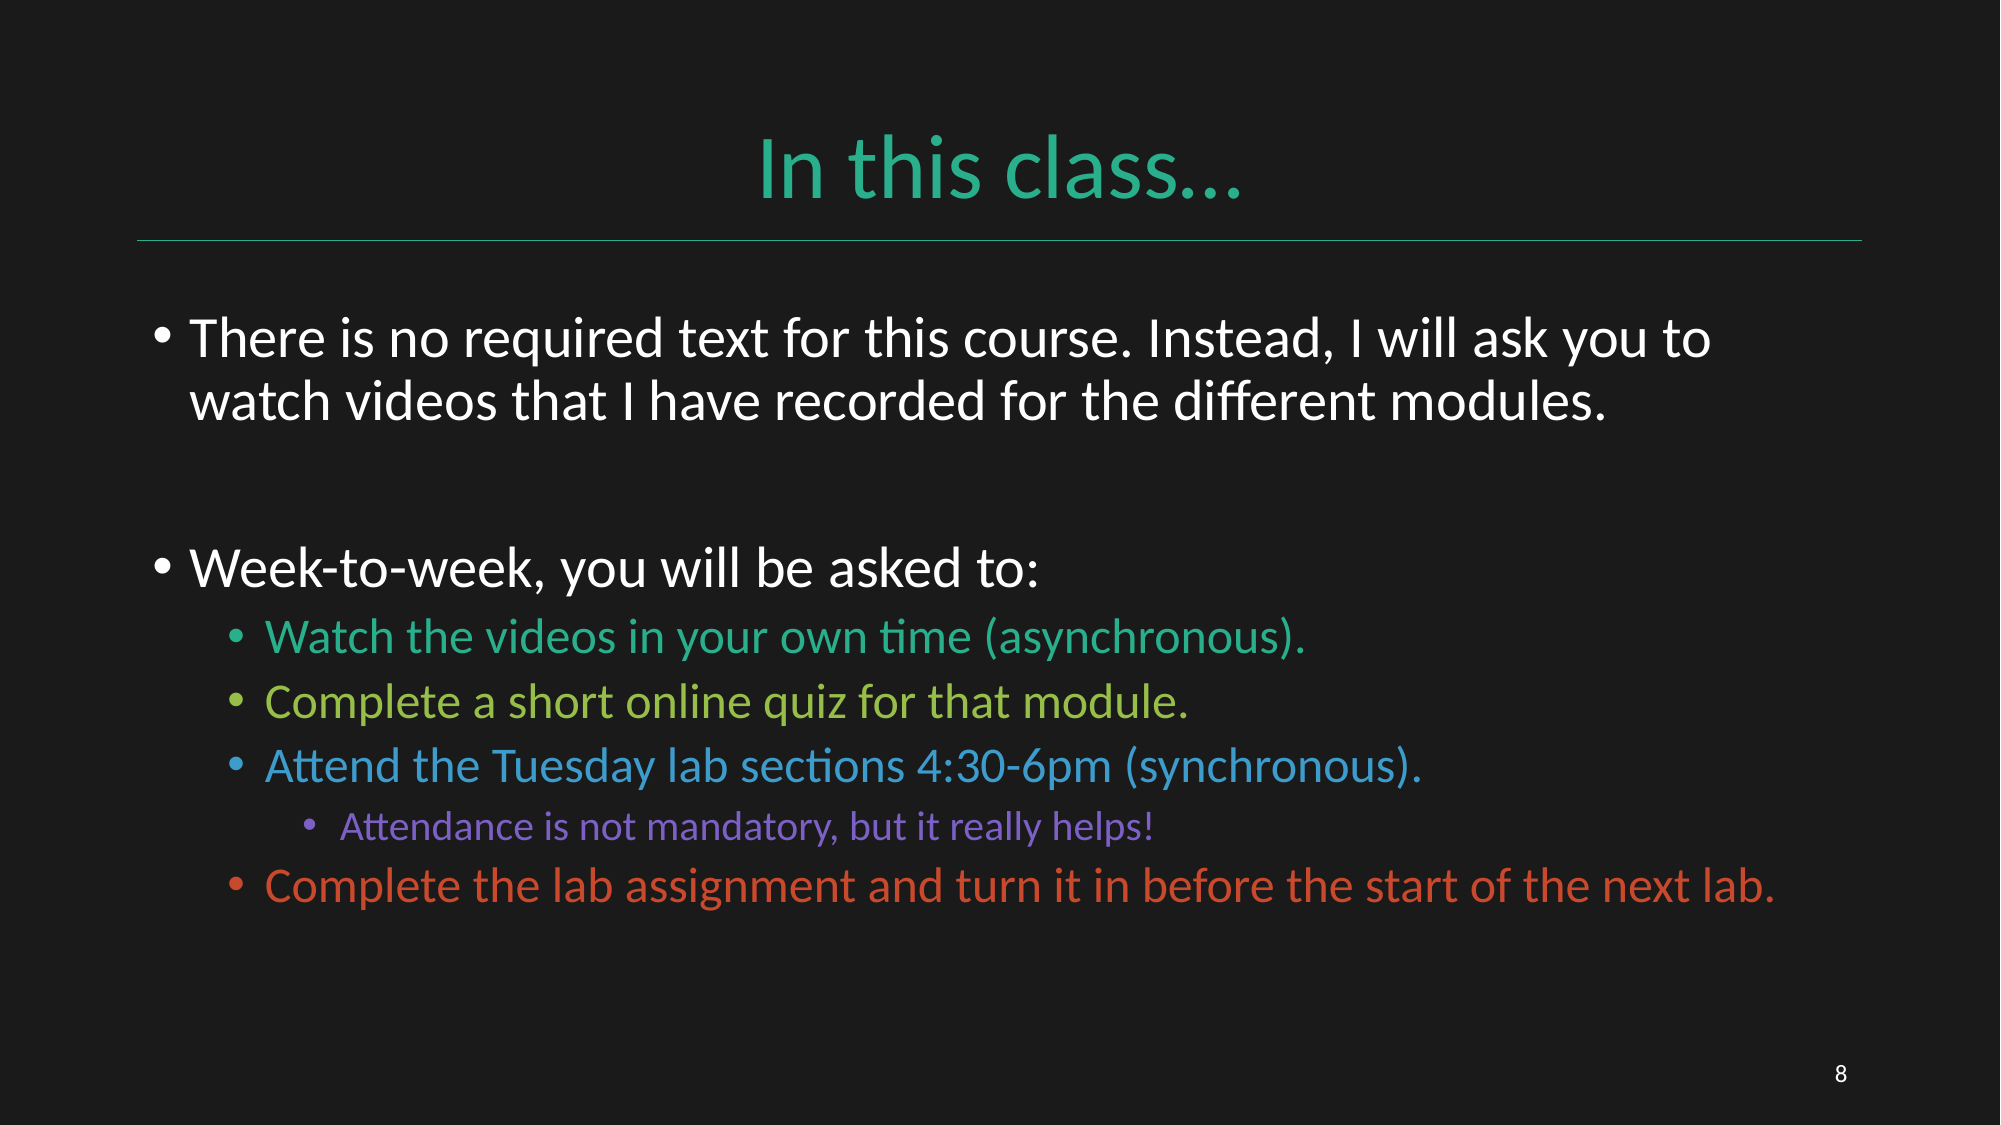

# In this class…
There is no required text for this course. Instead, I will ask you to watch videos that I have recorded for the different modules.

Week-to-week, you will be asked to:
Watch the videos in your own time (asynchronous).
Complete a short online quiz for that module.
Attend the Tuesday lab sections 4:30-6pm (synchronous).
Attendance is not mandatory, but it really helps!
Complete the lab assignment and turn it in before the start of the next lab.
8